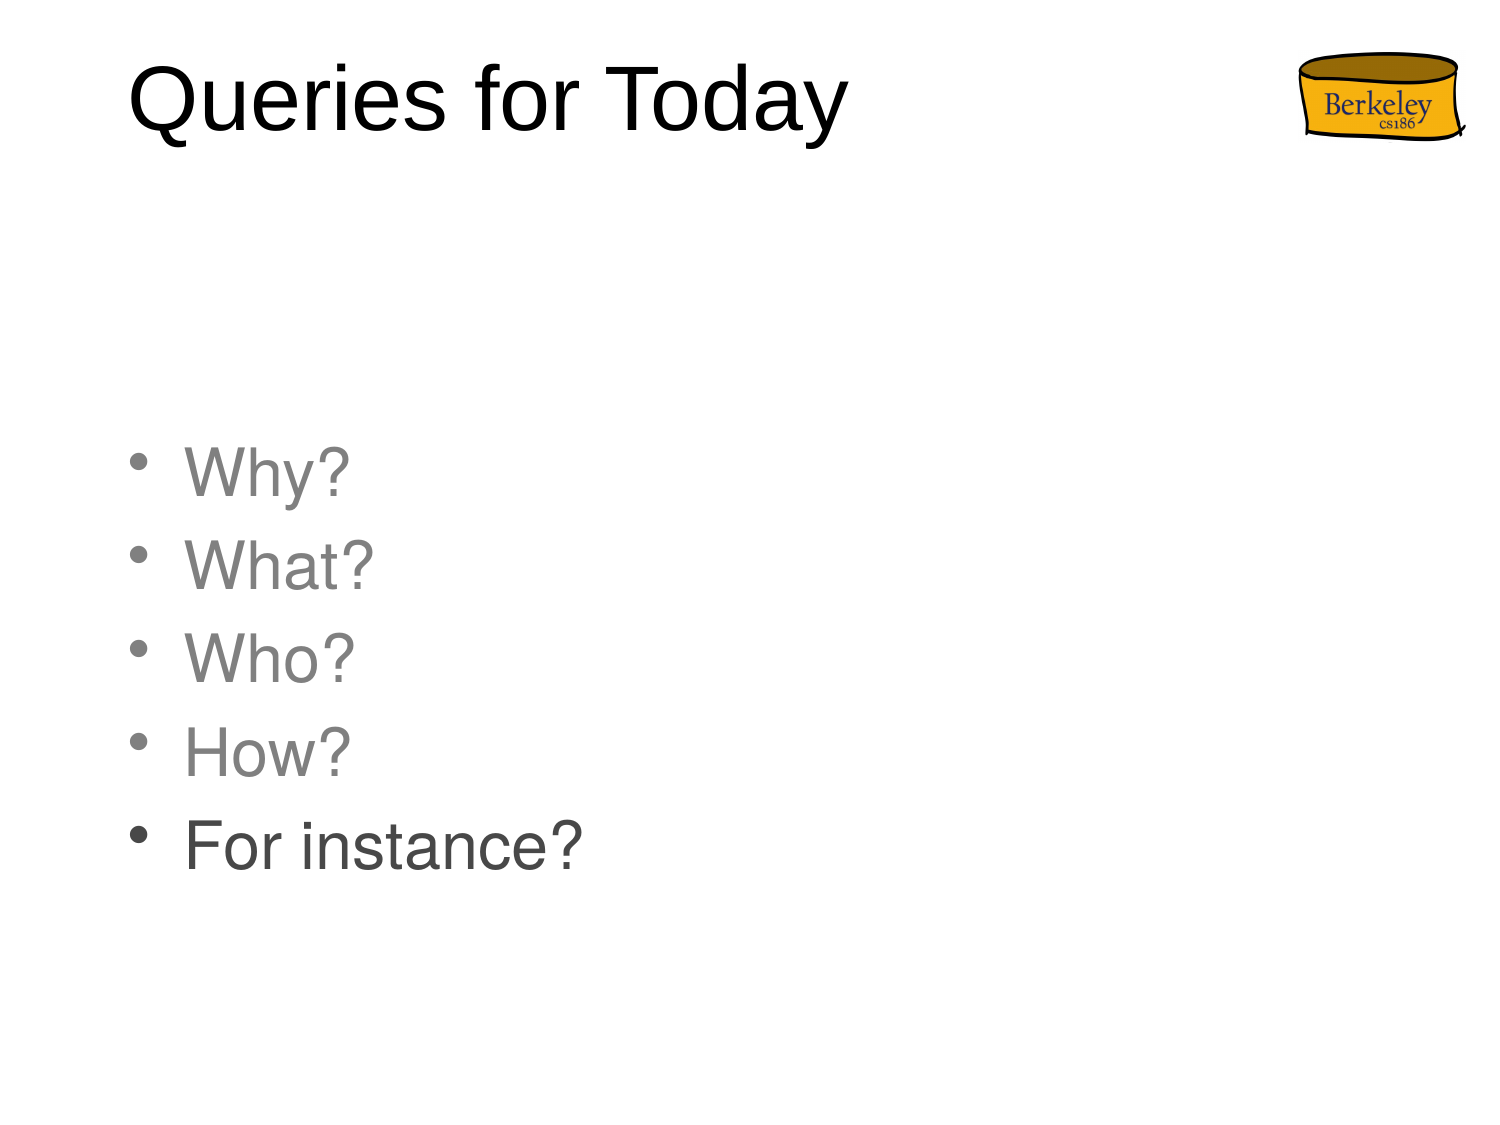

# Queries for Today
Why?
What?
Who?
How?
For instance?